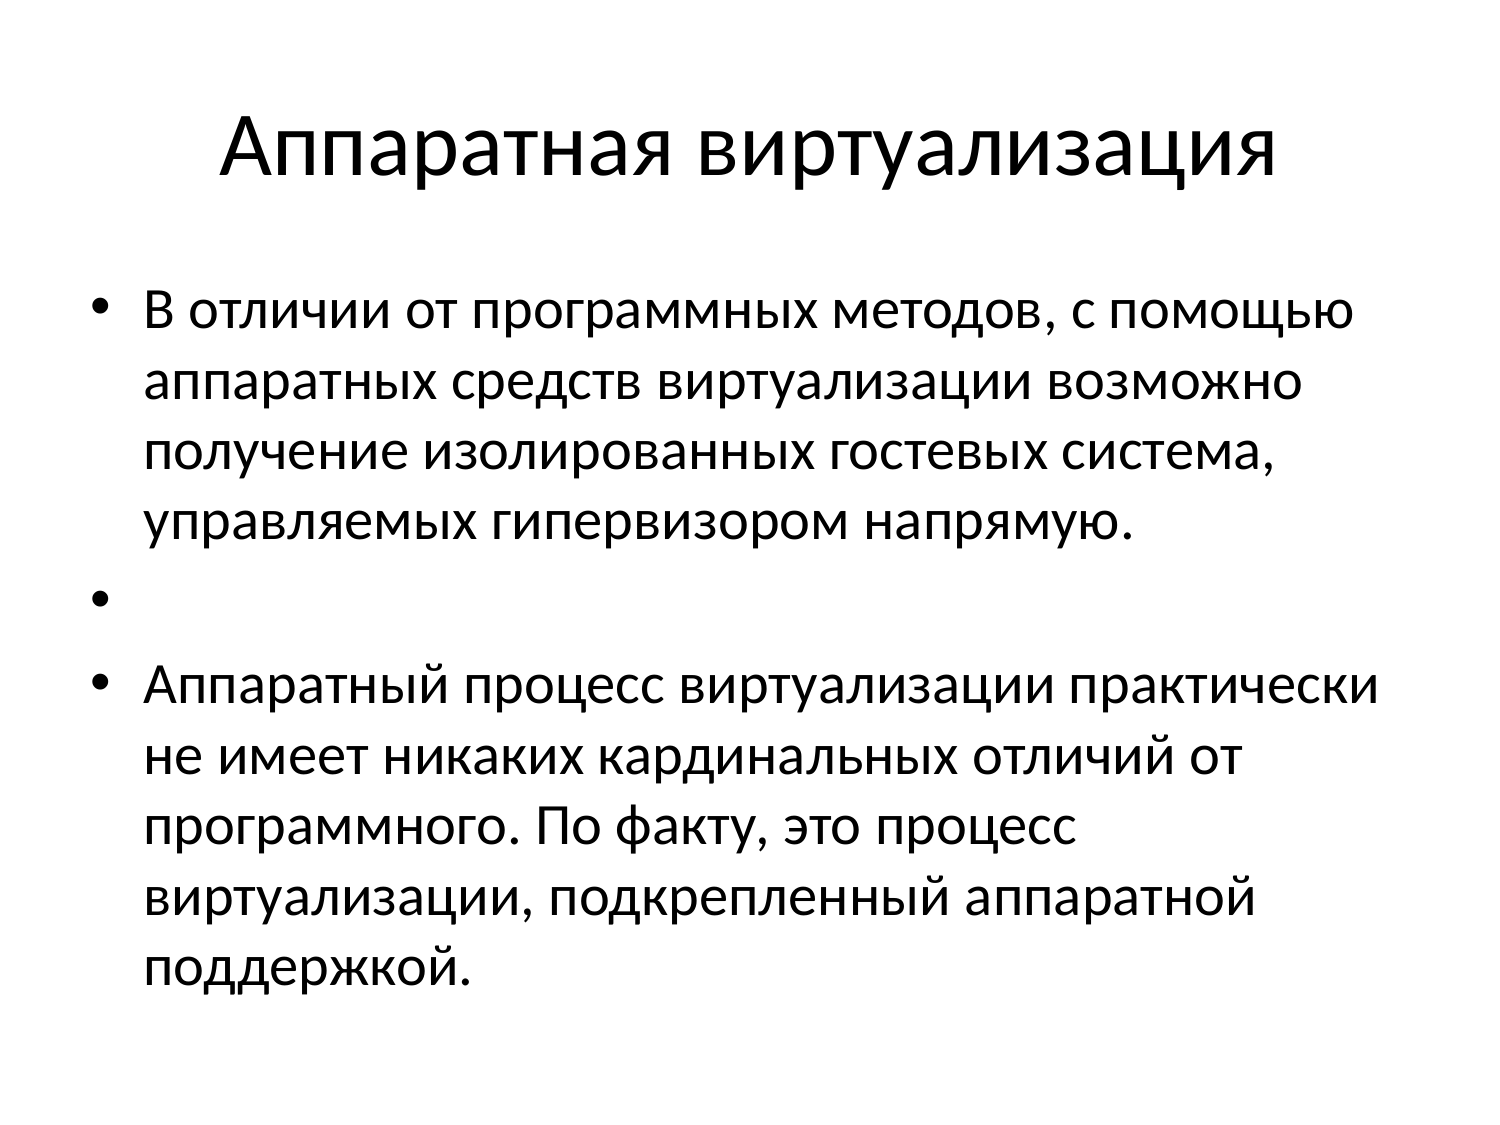

# Аппаратная виртуализация
В отличии от программных методов, с помощью аппаратных средств виртуализации возможно получение изолированных гостевых система, управляемых гипервизором напрямую.

Аппаратный процесс виртуализации практически не имеет никаких кардинальных отличий от программного. По факту, это процесс виртуализации, подкрепленный аппаратной поддержкой.